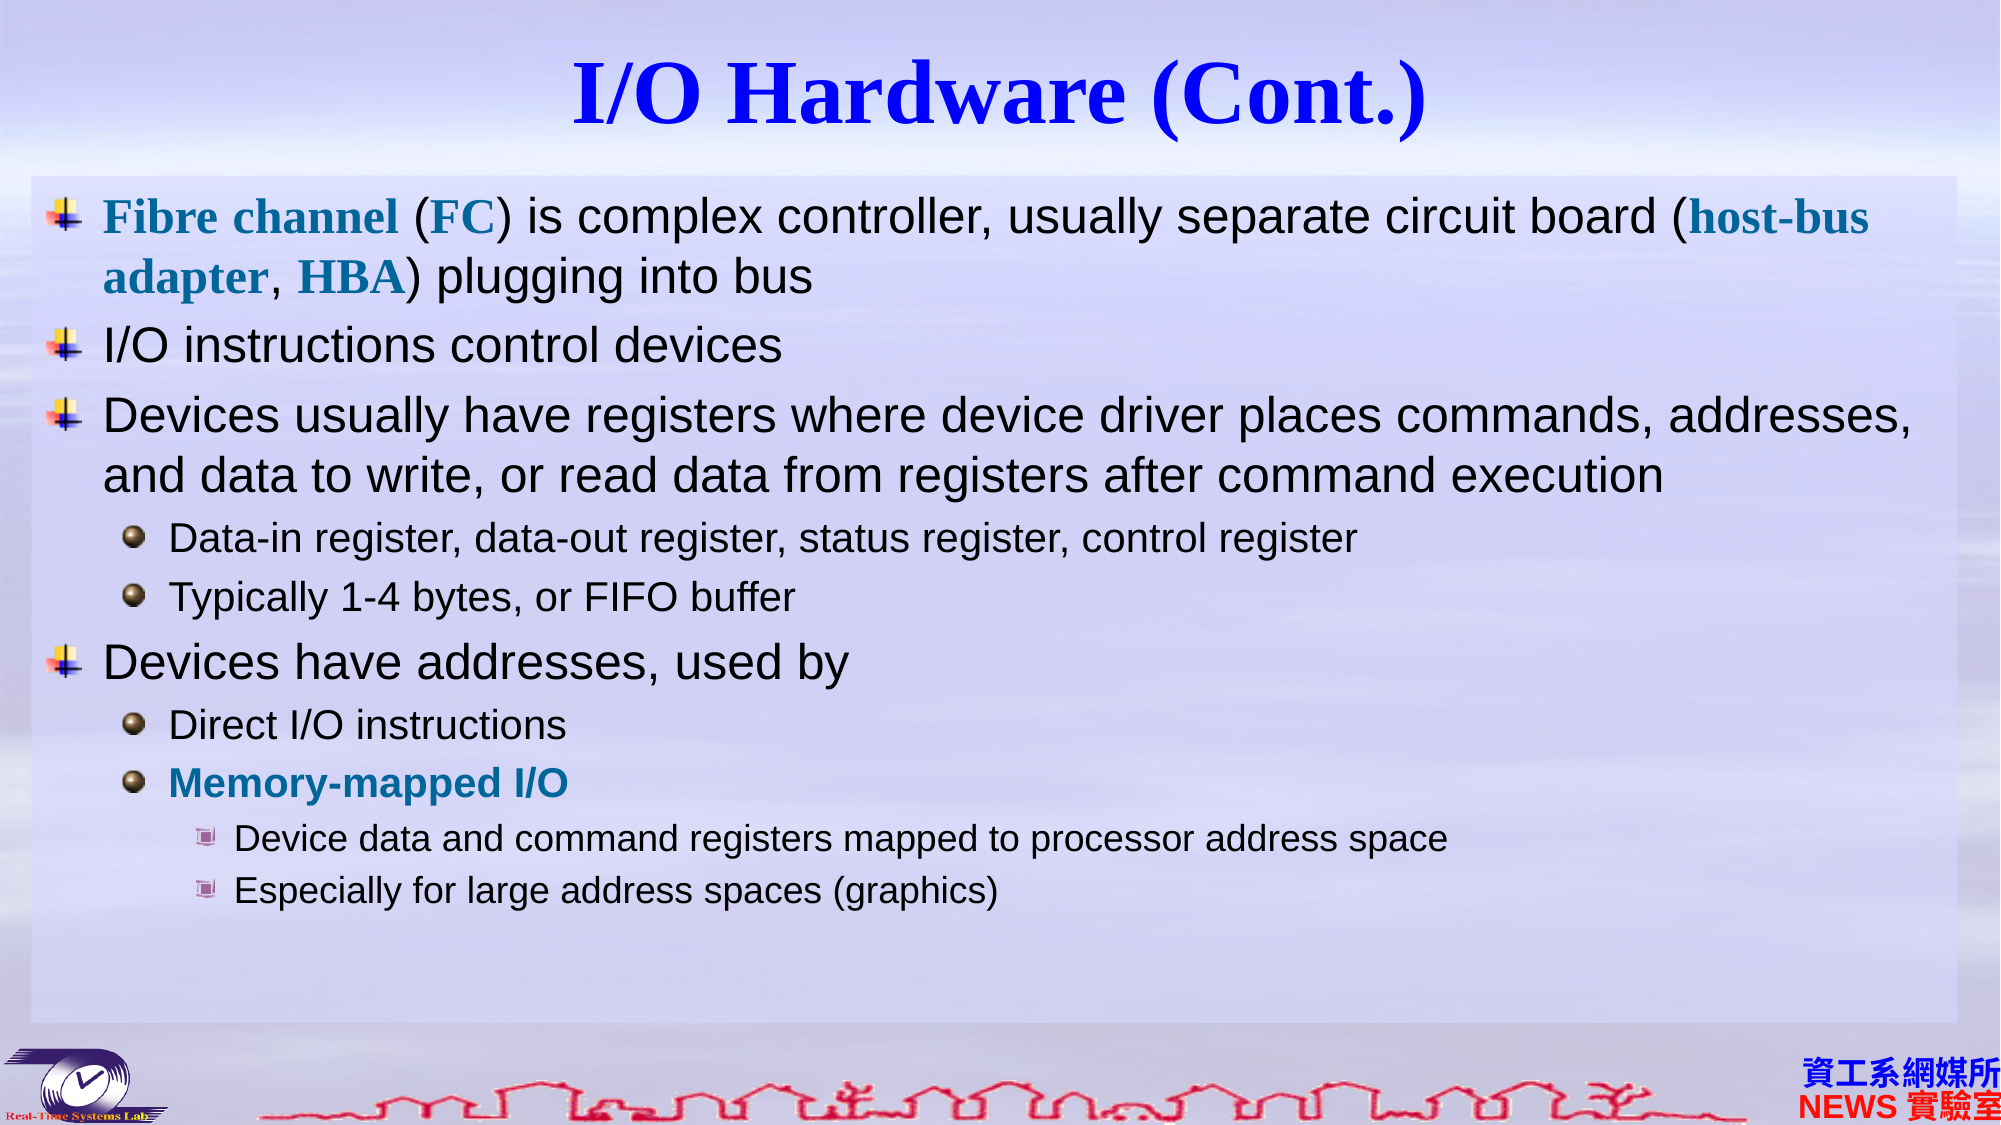

# I/O Hardware (Cont.)
Fibre channel (FC) is complex controller, usually separate circuit board (host-bus adapter, HBA) plugging into bus
I/O instructions control devices
Devices usually have registers where device driver places commands, addresses, and data to write, or read data from registers after command execution
Data-in register, data-out register, status register, control register
Typically 1-4 bytes, or FIFO buffer
Devices have addresses, used by
Direct I/O instructions
Memory-mapped I/O
Device data and command registers mapped to processor address space
Especially for large address spaces (graphics)